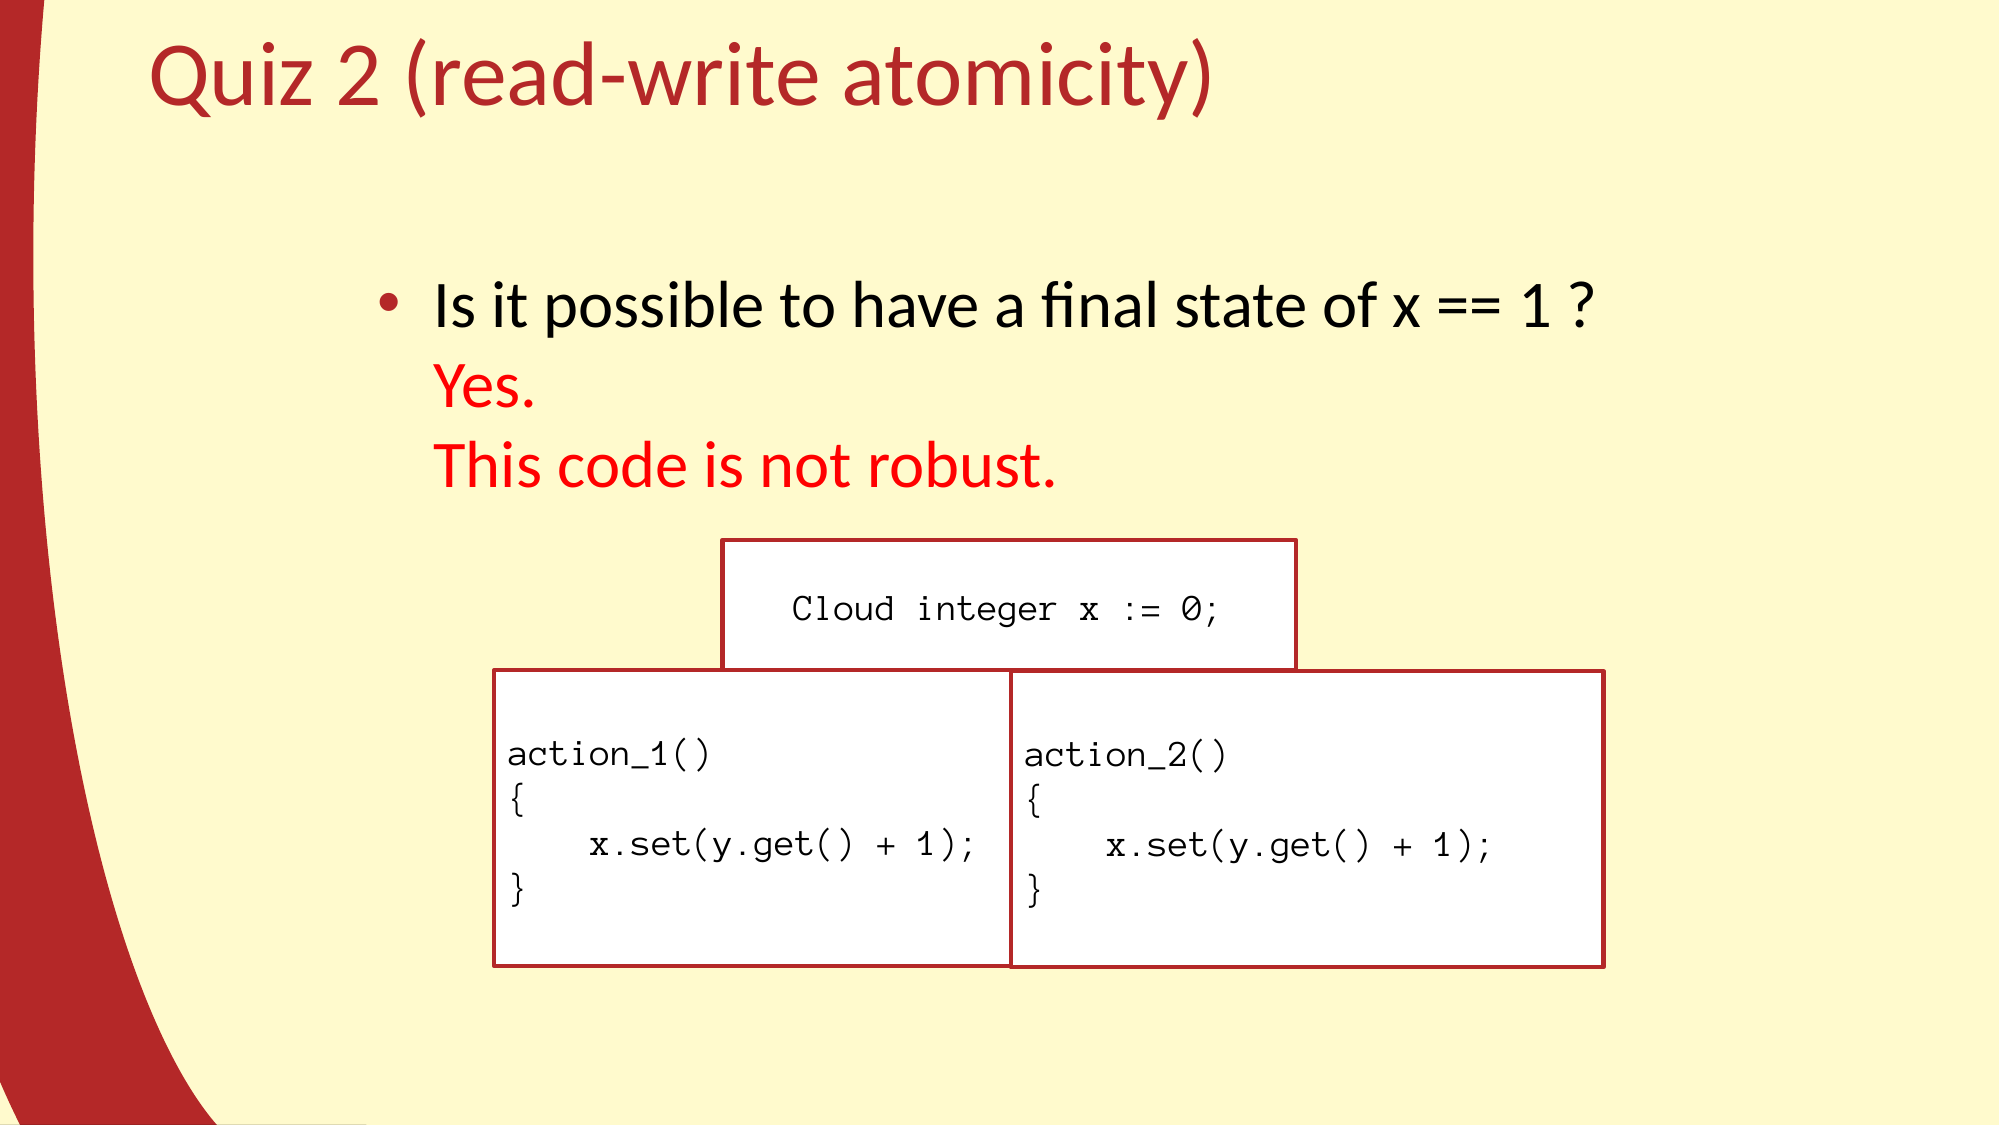

# Quiz 2 (read-write atomicity)
Is it possible to have a final state of x == 1 ?
Yes.
This code is not robust.
Cloud integer x := 0;
action_1()
{
    x.set(y.get() + 1);
}
action_2()
{
    x.set(y.get() + 1);
}